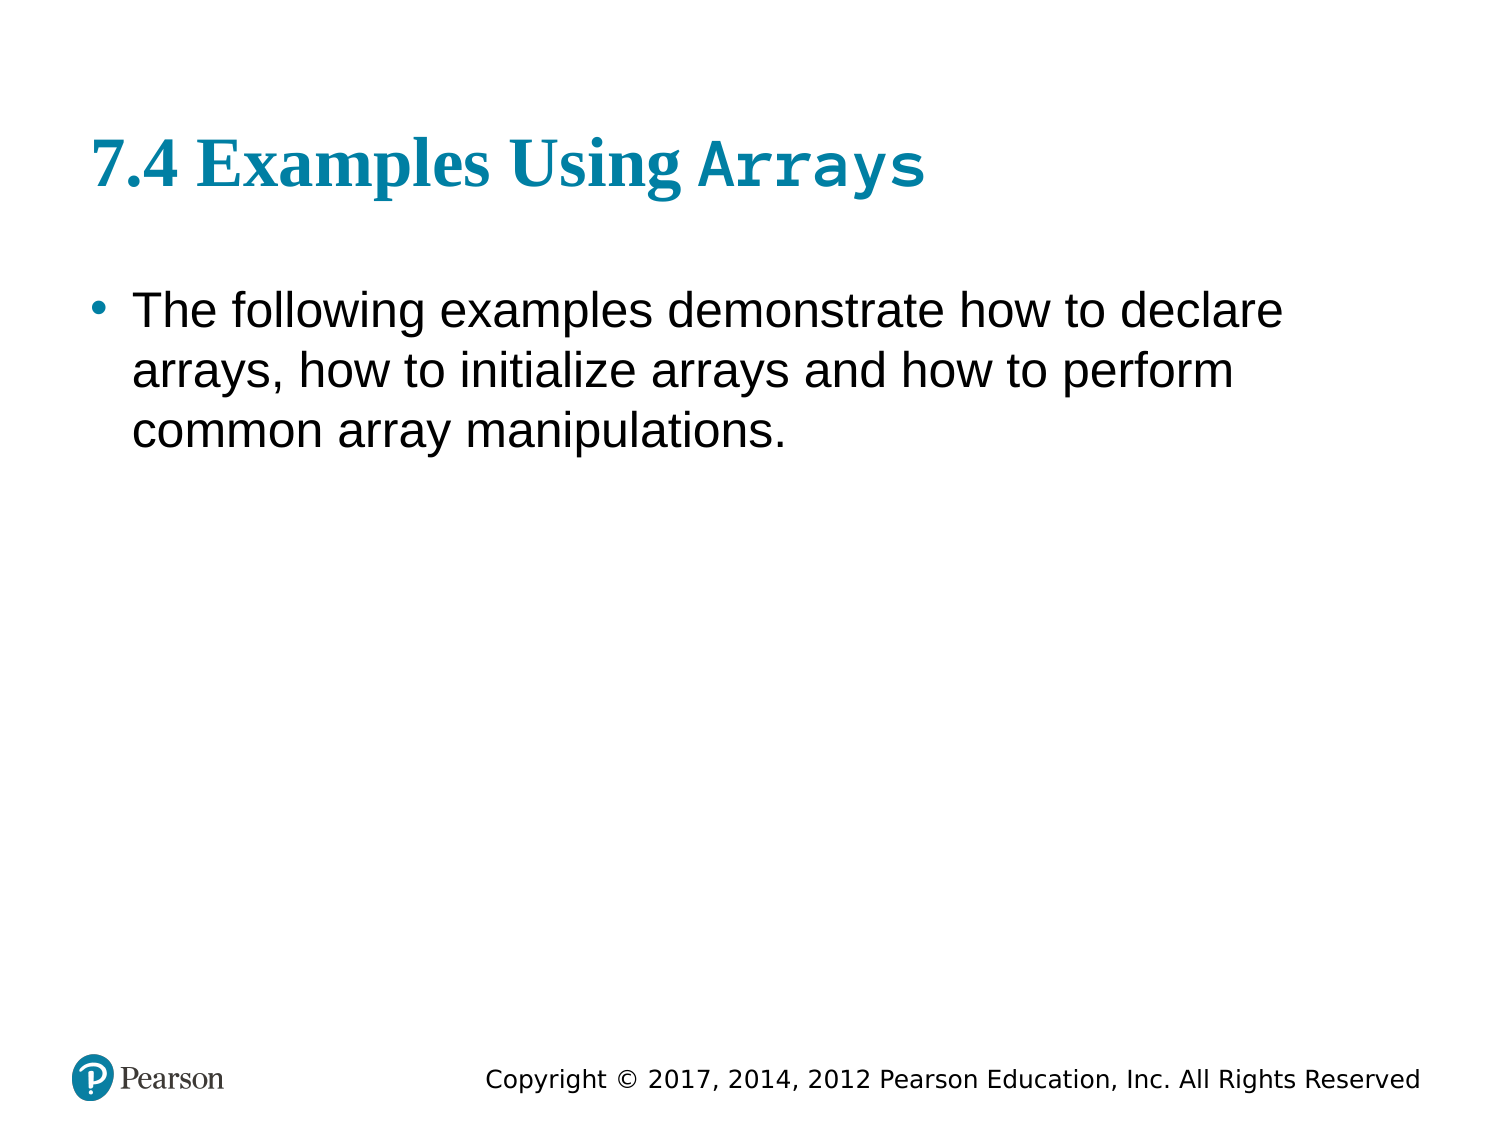

# 7.4 Examples Using Arrays
The following examples demonstrate how to declare arrays, how to initialize arrays and how to perform common array manipulations.